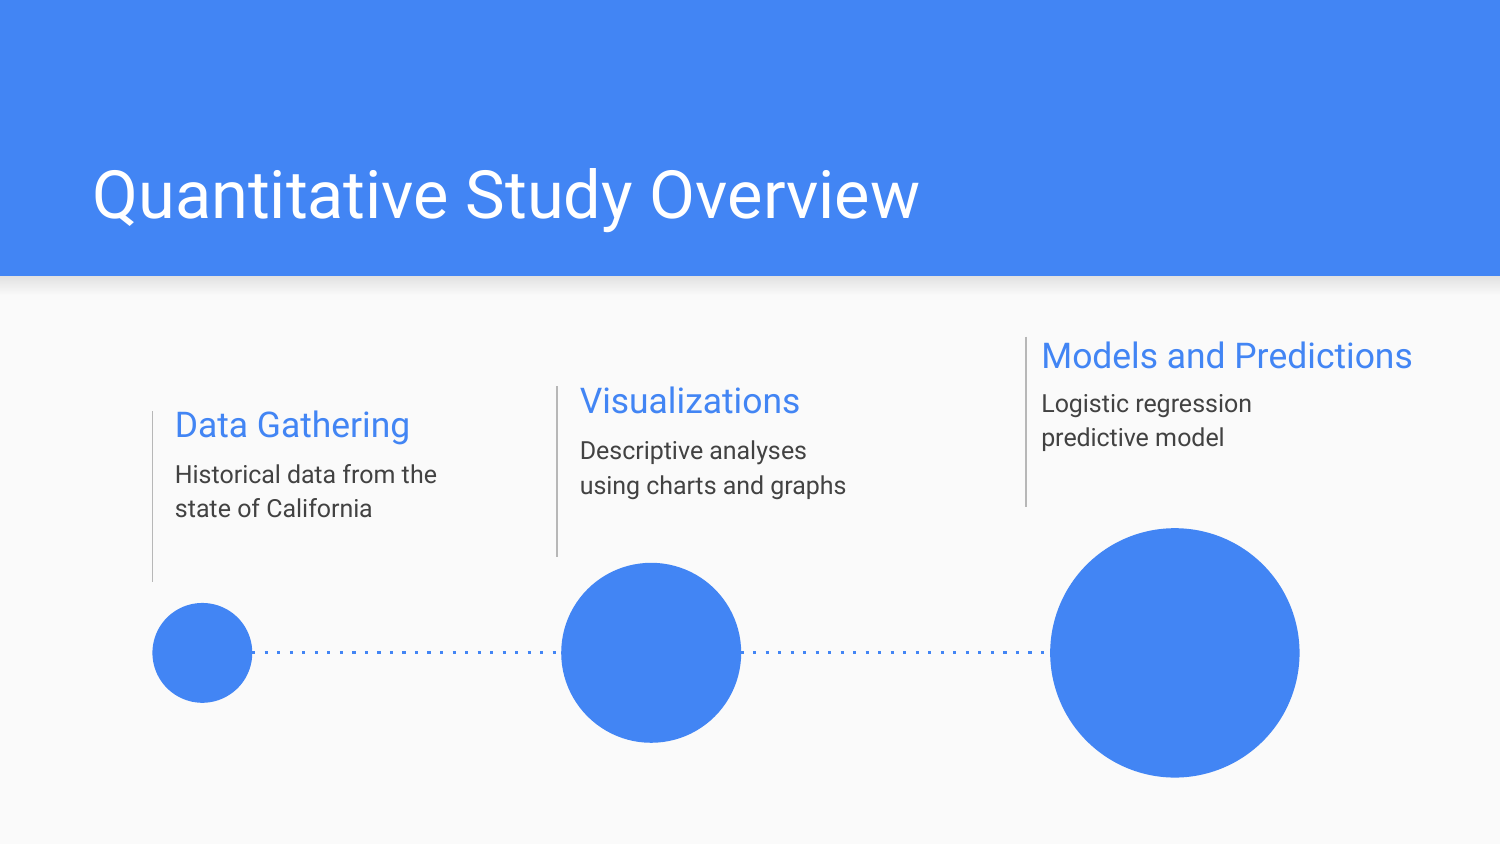

# Quantitative Study Overview
Models and Predictions
Logistic regression predictive model
Visualizations
Data Gathering
Descriptive analyses using charts and graphs
Historical data from the state of California